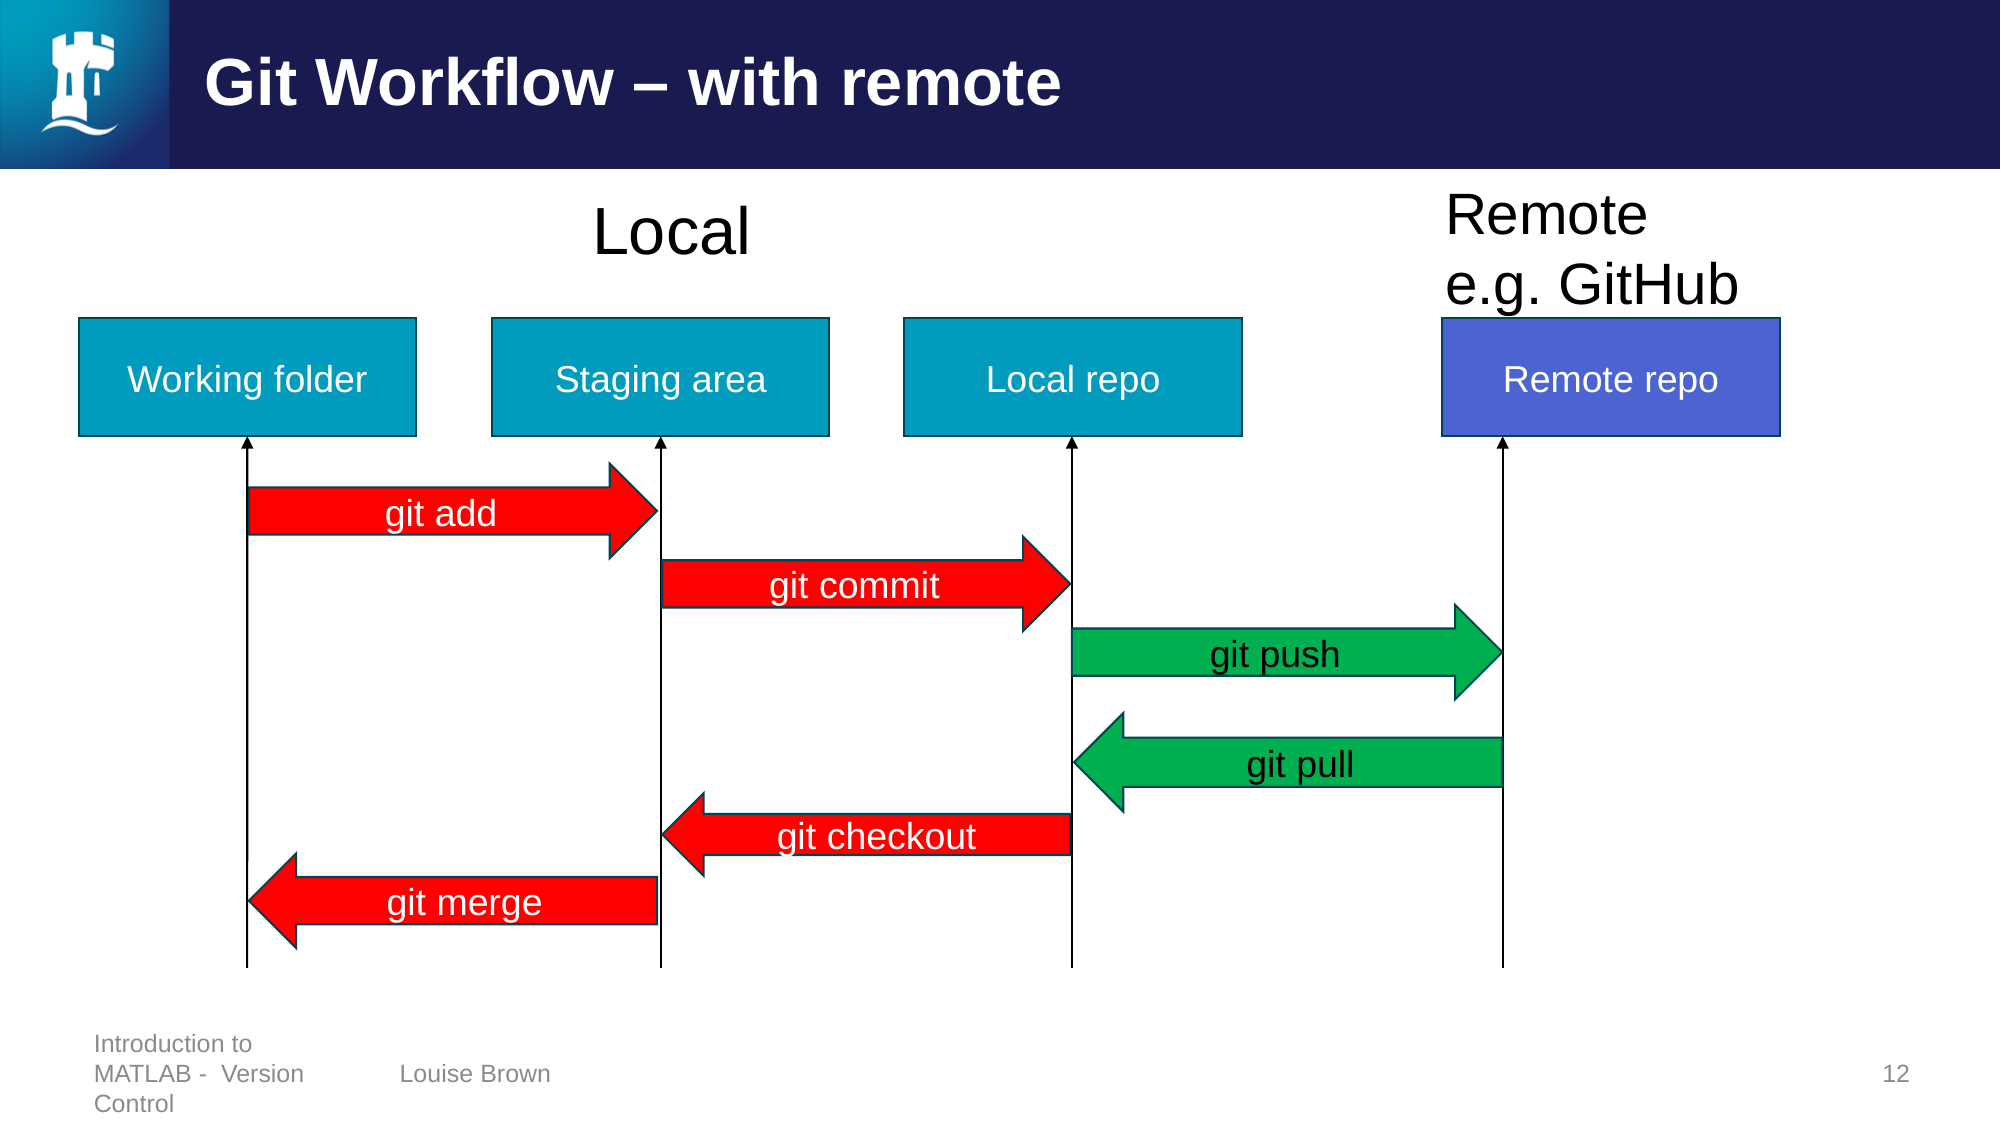

# Git Workflow – with remote
Remote
e.g. GitHub
Local
Working folder
Staging area
Local repo
Remote repo
git add
git commit
git push
git pull
git checkout
git merge
Introduction to MATLAB -  Version Control

Louise Brown
12